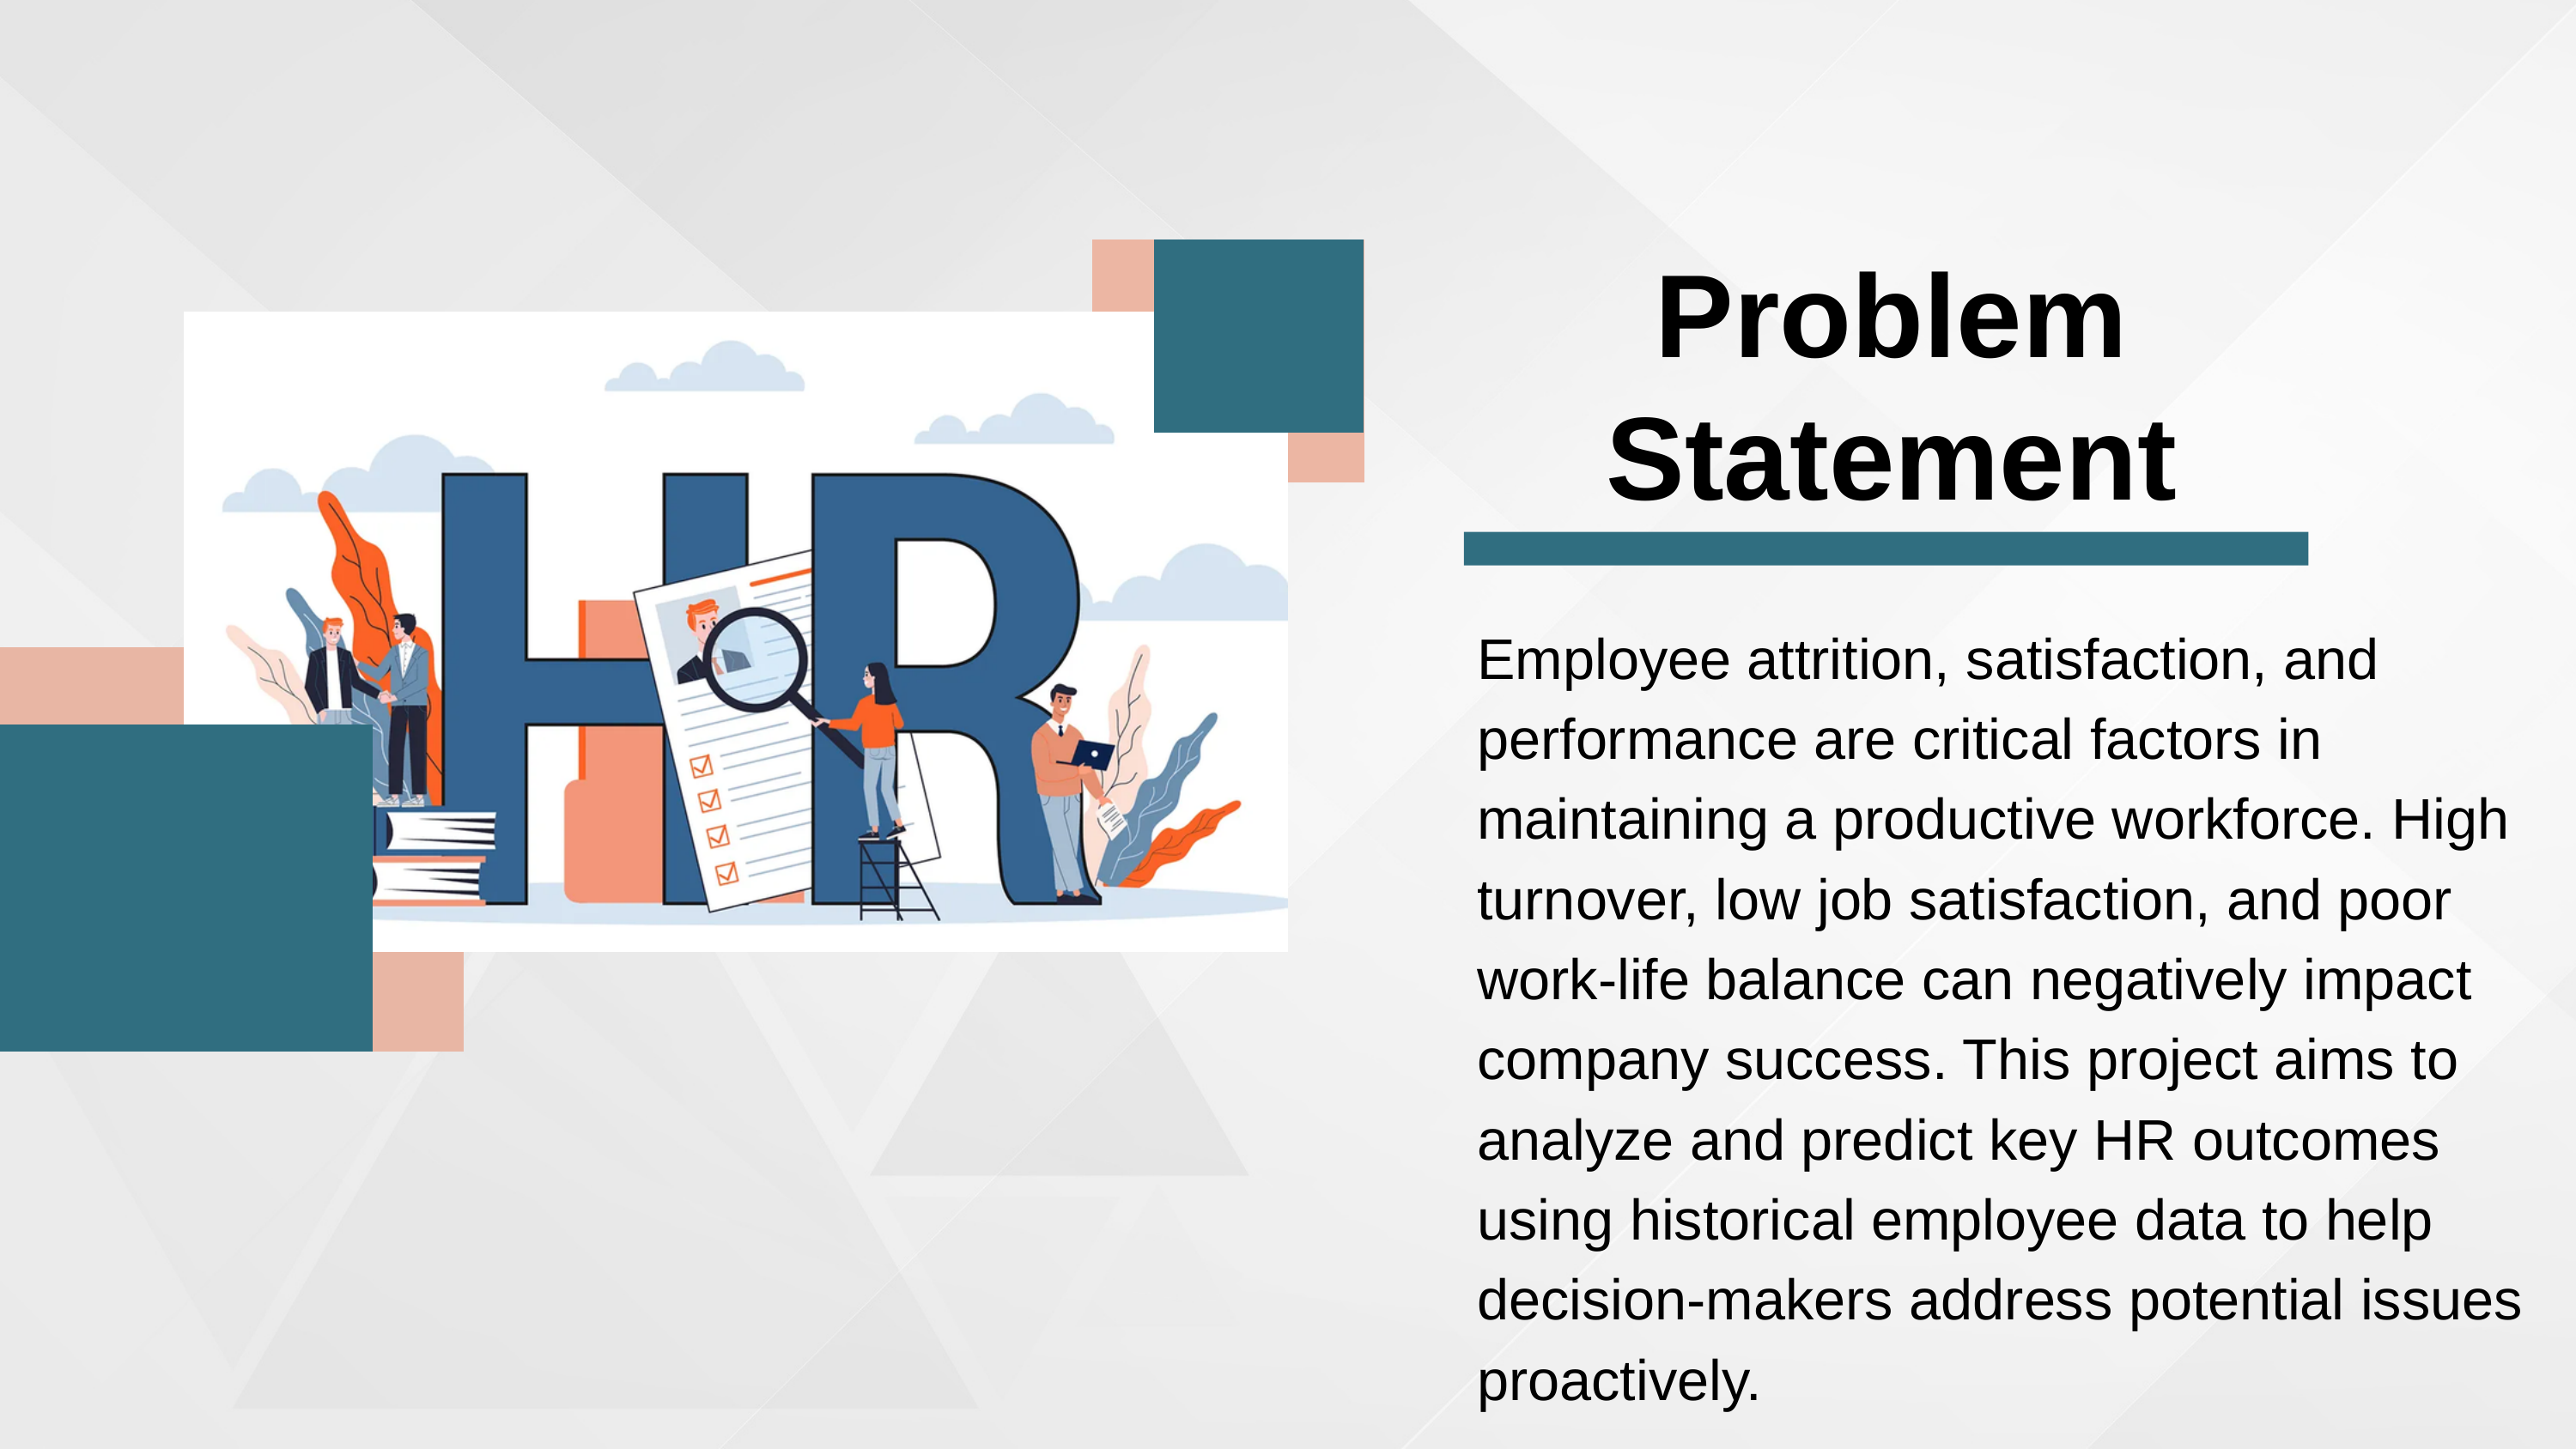

Problem Statement

Employee attrition, satisfaction, and performance are critical factors in maintaining a productive workforce. High turnover, low job satisfaction, and poor work-life balance can negatively impact company success. This project aims to analyze and predict key HR outcomes using historical employee data to help decision-makers address potential issues proactively.